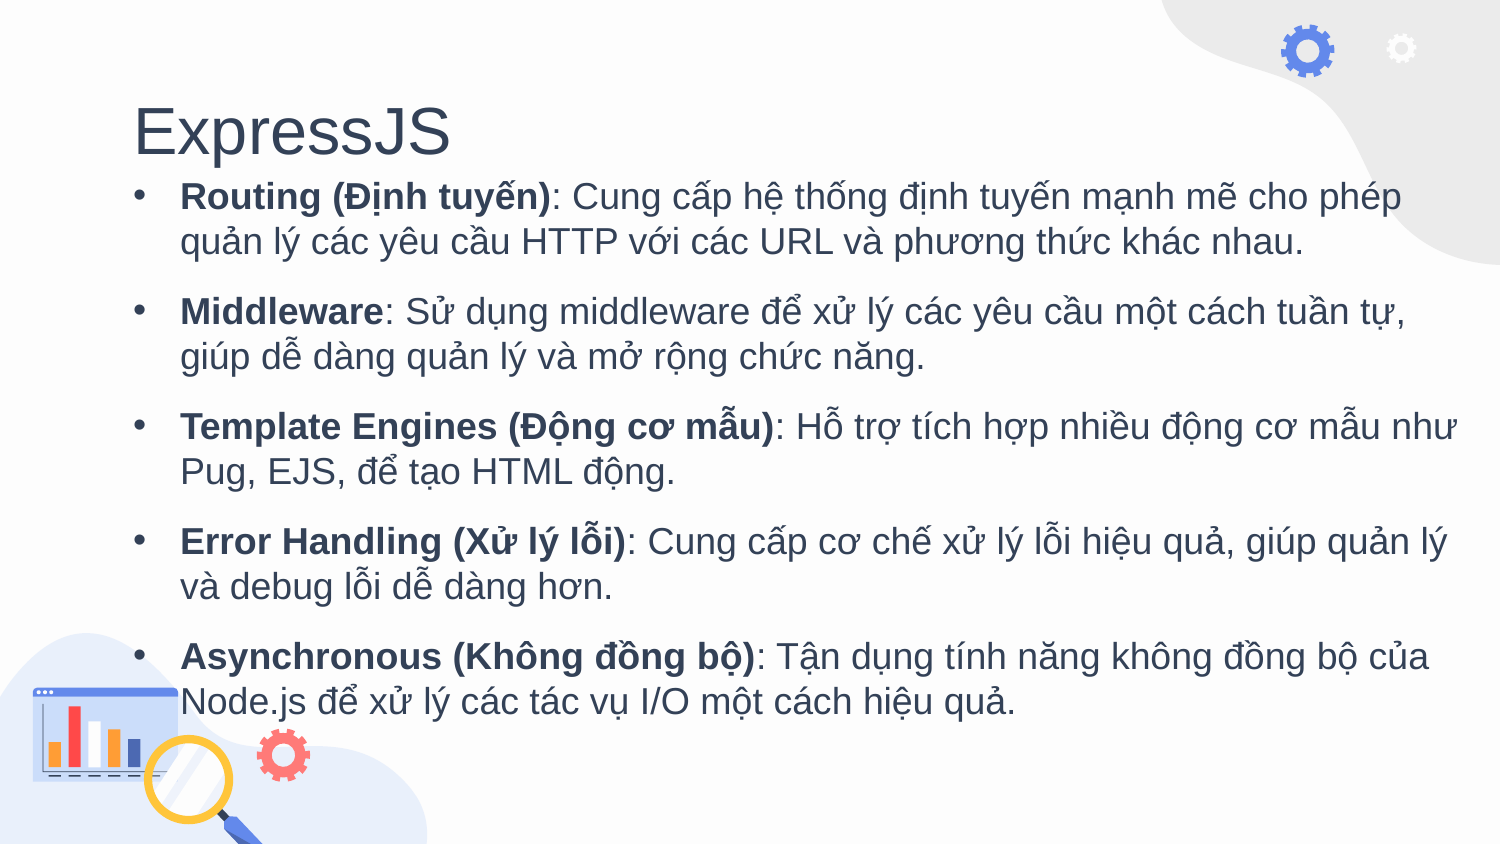

# ExpressJS
Routing (Định tuyến): Cung cấp hệ thống định tuyến mạnh mẽ cho phép quản lý các yêu cầu HTTP với các URL và phương thức khác nhau.
Middleware: Sử dụng middleware để xử lý các yêu cầu một cách tuần tự, giúp dễ dàng quản lý và mở rộng chức năng.
Template Engines (Động cơ mẫu): Hỗ trợ tích hợp nhiều động cơ mẫu như Pug, EJS, để tạo HTML động.
Error Handling (Xử lý lỗi): Cung cấp cơ chế xử lý lỗi hiệu quả, giúp quản lý và debug lỗi dễ dàng hơn.
Asynchronous (Không đồng bộ): Tận dụng tính năng không đồng bộ của Node.js để xử lý các tác vụ I/O một cách hiệu quả.